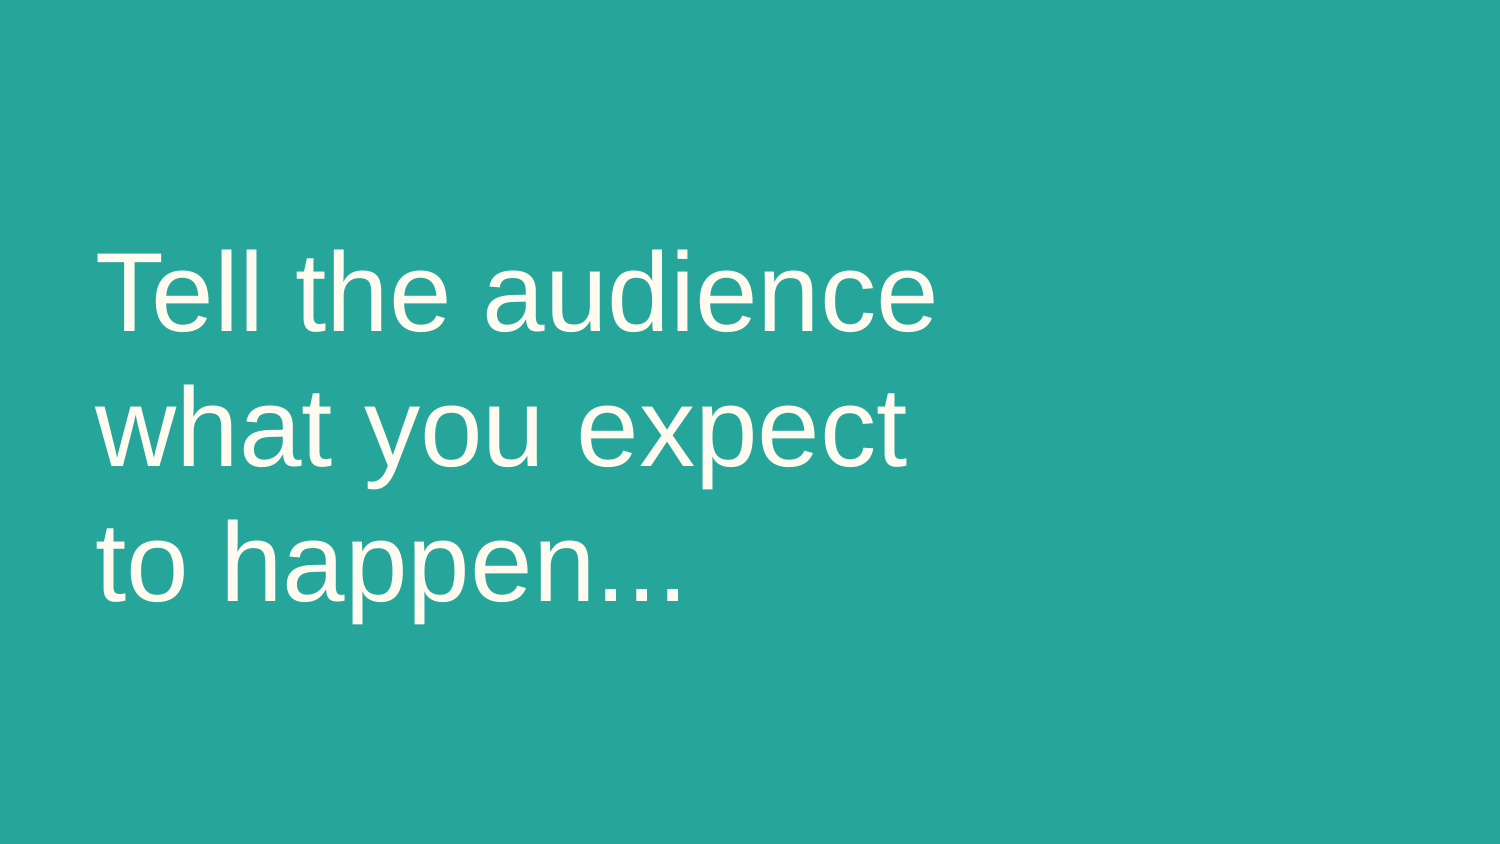

# Tell the audience what you expect to happen...